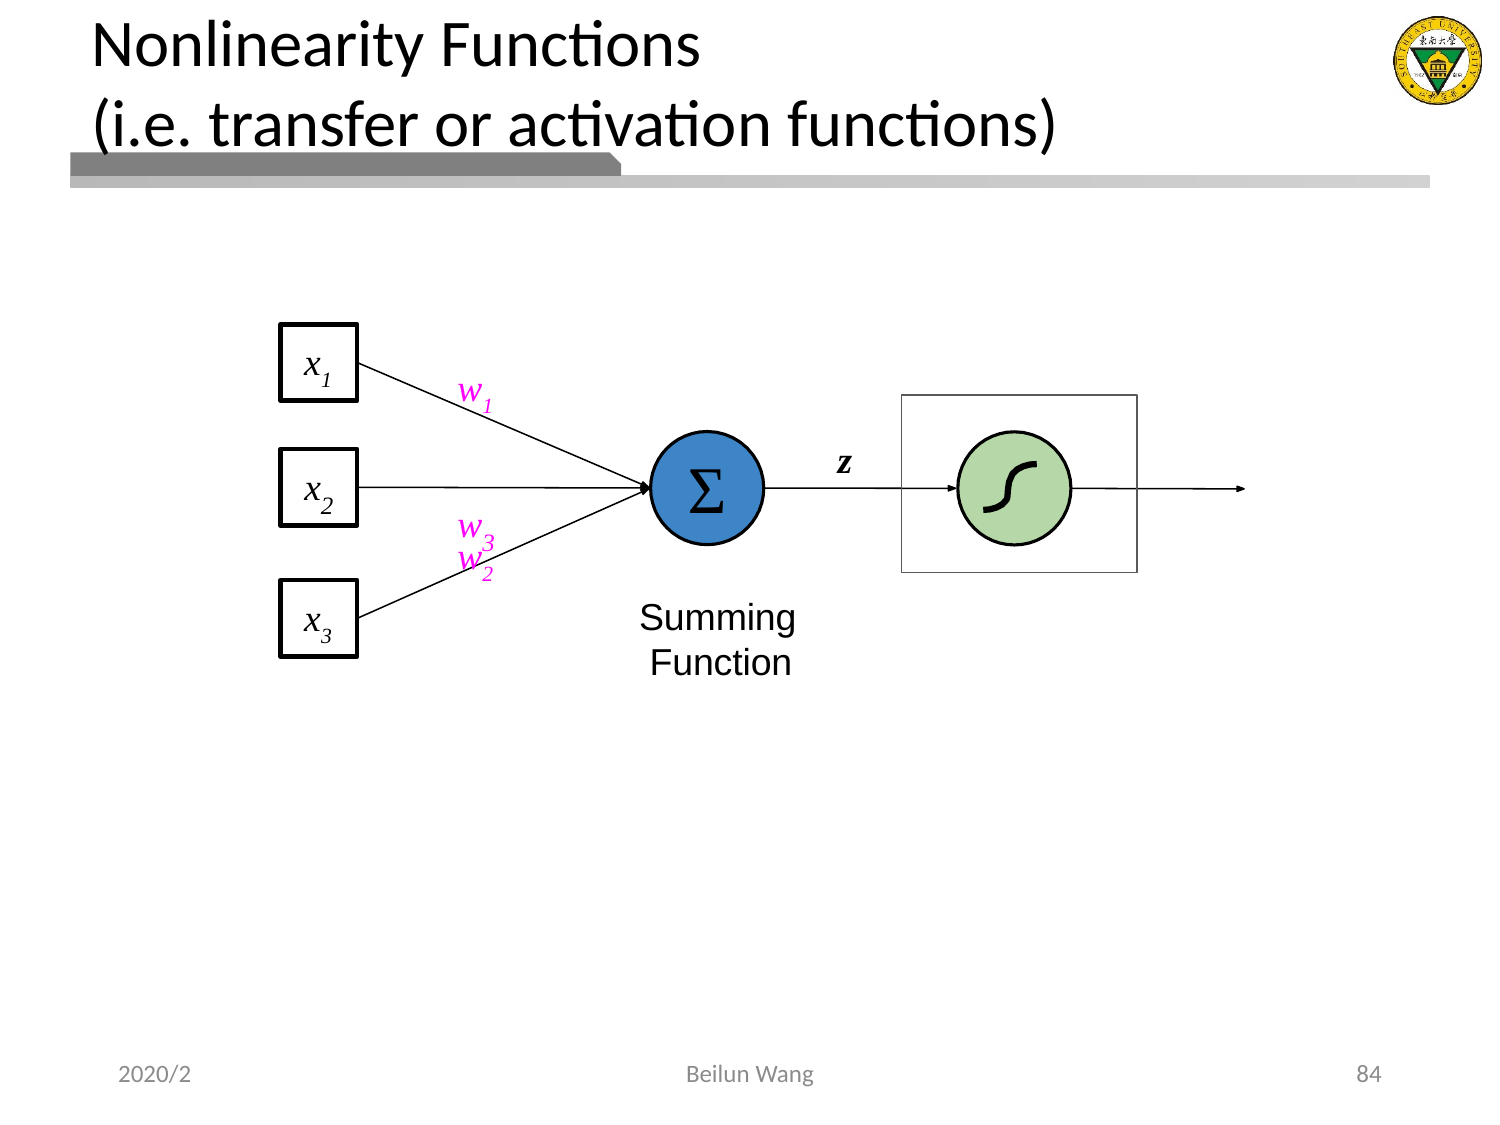

# Nonlinearity Functions (i.e. transfer or activation functions)

w1  w2
x1

z
Σ

x

2

w
3

Summing  Function
x3
2020/2
Beilun Wang
84